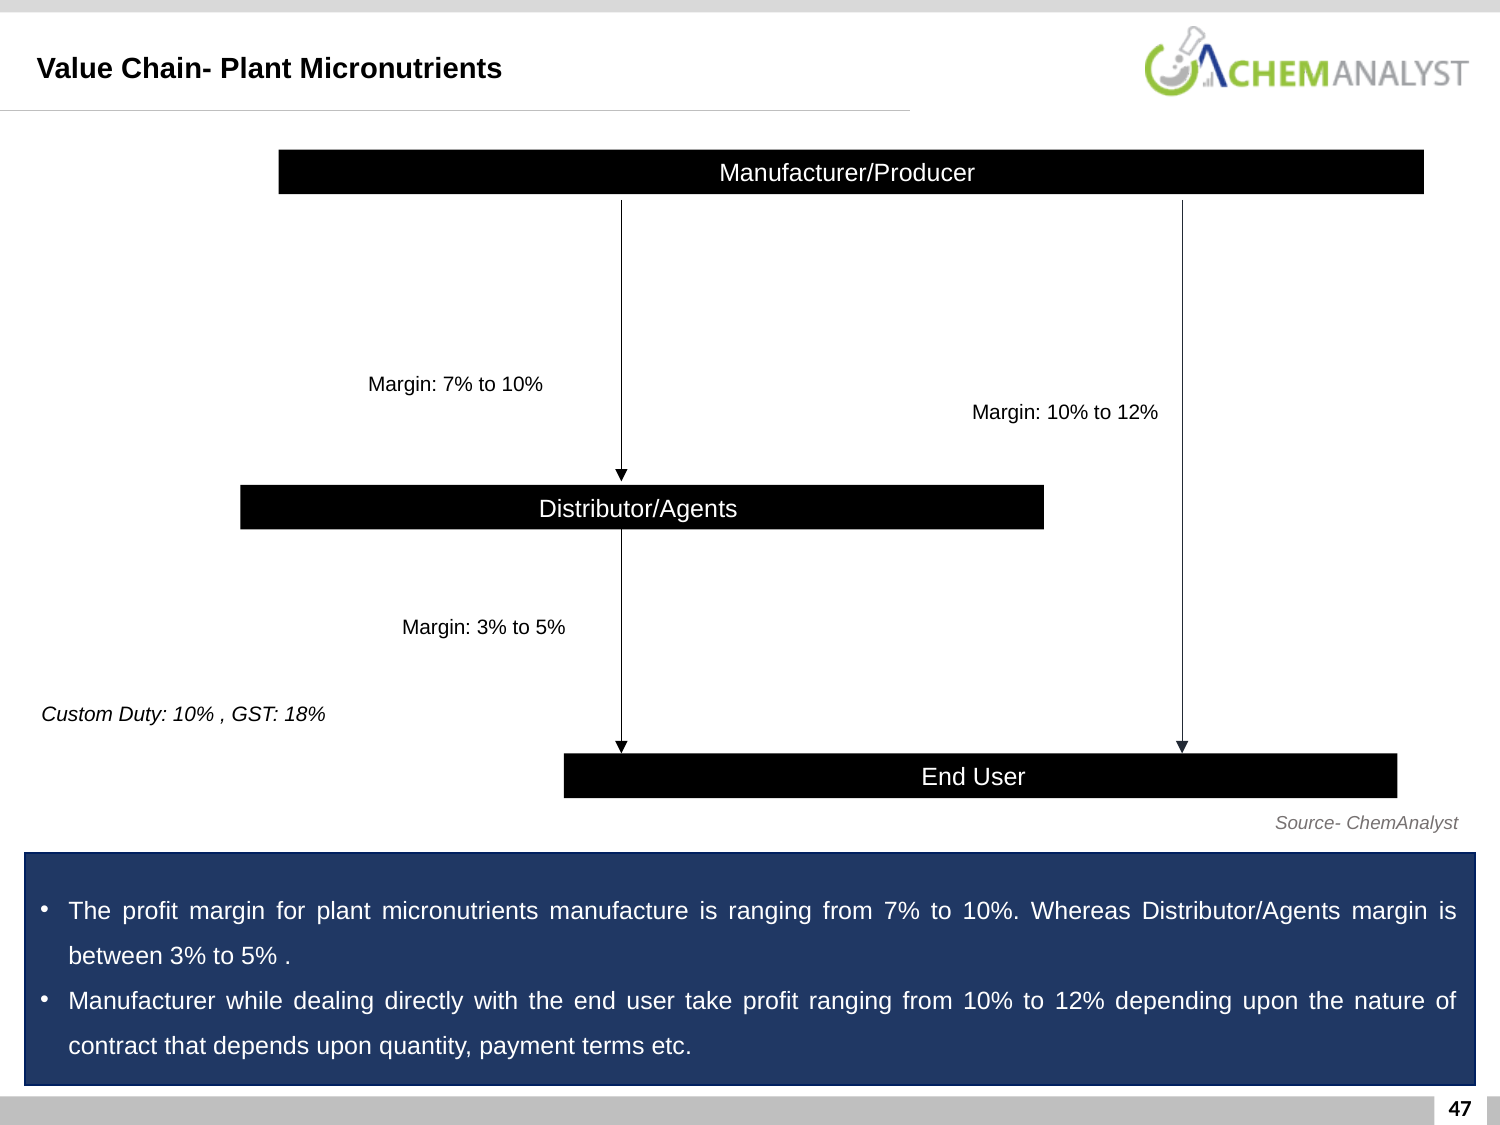

Value Chain- Plant Micronutrients
Manufacturer/Producer
Margin: 7% to 10%
Margin: 10% to 12%
Distributor/Agents
End User
Margin: 3% to 5%
Custom Duty: 10% , GST: 18%
Source- ChemAnalyst
The profit margin for plant micronutrients manufacture is ranging from 7% to 10%. Whereas Distributor/Agents margin is between 3% to 5% .
Manufacturer while dealing directly with the end user take profit ranging from 10% to 12% depending upon the nature of contract that depends upon quantity, payment terms etc.